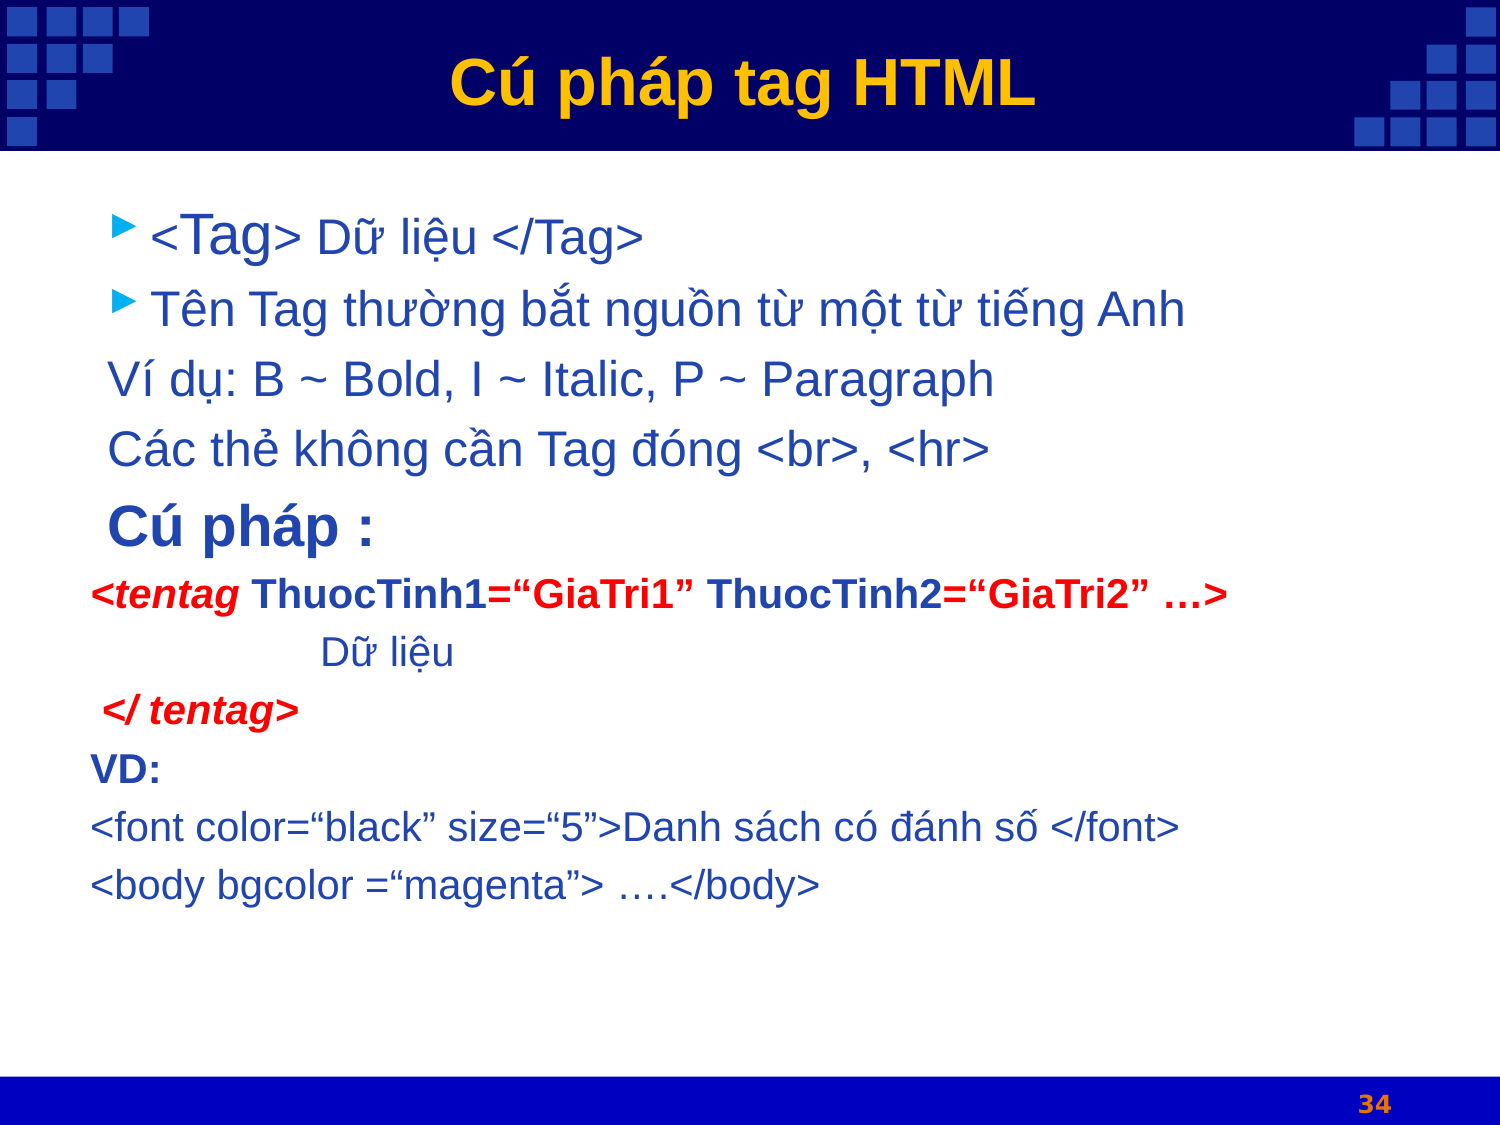

# Cú pháp tag HTML
<Tag> Dữ liệu </Tag>
Tên Tag thường bắt nguồn từ một từ tiếng Anh
Ví dụ: B ~ Bold, I ~ Italic, P ~ Paragraph
Các thẻ không cần Tag đóng <br>, <hr>
Cú pháp :
<tentag ThuocTinh1=“GiaTri1” ThuocTinh2=“GiaTri2” …>
                    Dữ liệu
 </ tentag>
VD:
<font color=“black” size=“5”>Danh sách có đánh số </font>
<body bgcolor =“magenta”> ….</body>

34